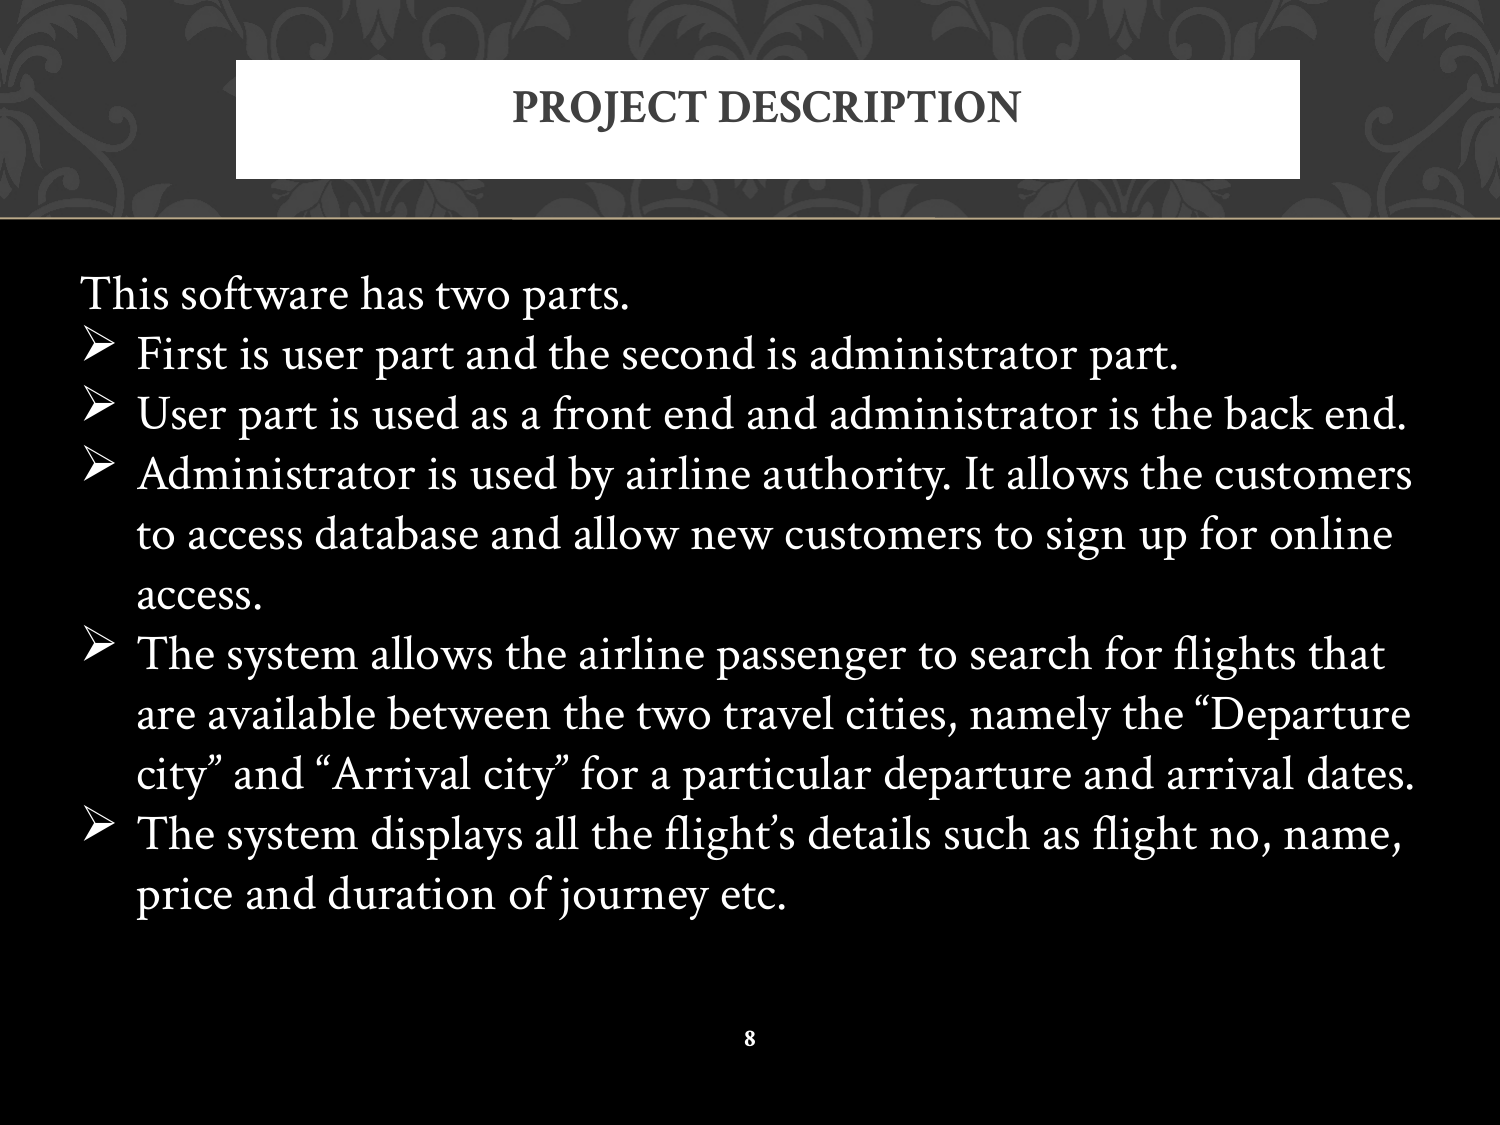

# Project Description
This software has two parts.
First is user part and the second is administrator part.
User part is used as a front end and administrator is the back end.
Administrator is used by airline authority. It allows the customers to access database and allow new customers to sign up for online access.
The system allows the airline passenger to search for flights that are available between the two travel cities, namely the “Departure city” and “Arrival city” for a particular departure and arrival dates.
The system displays all the flight’s details such as flight no, name, price and duration of journey etc.

8